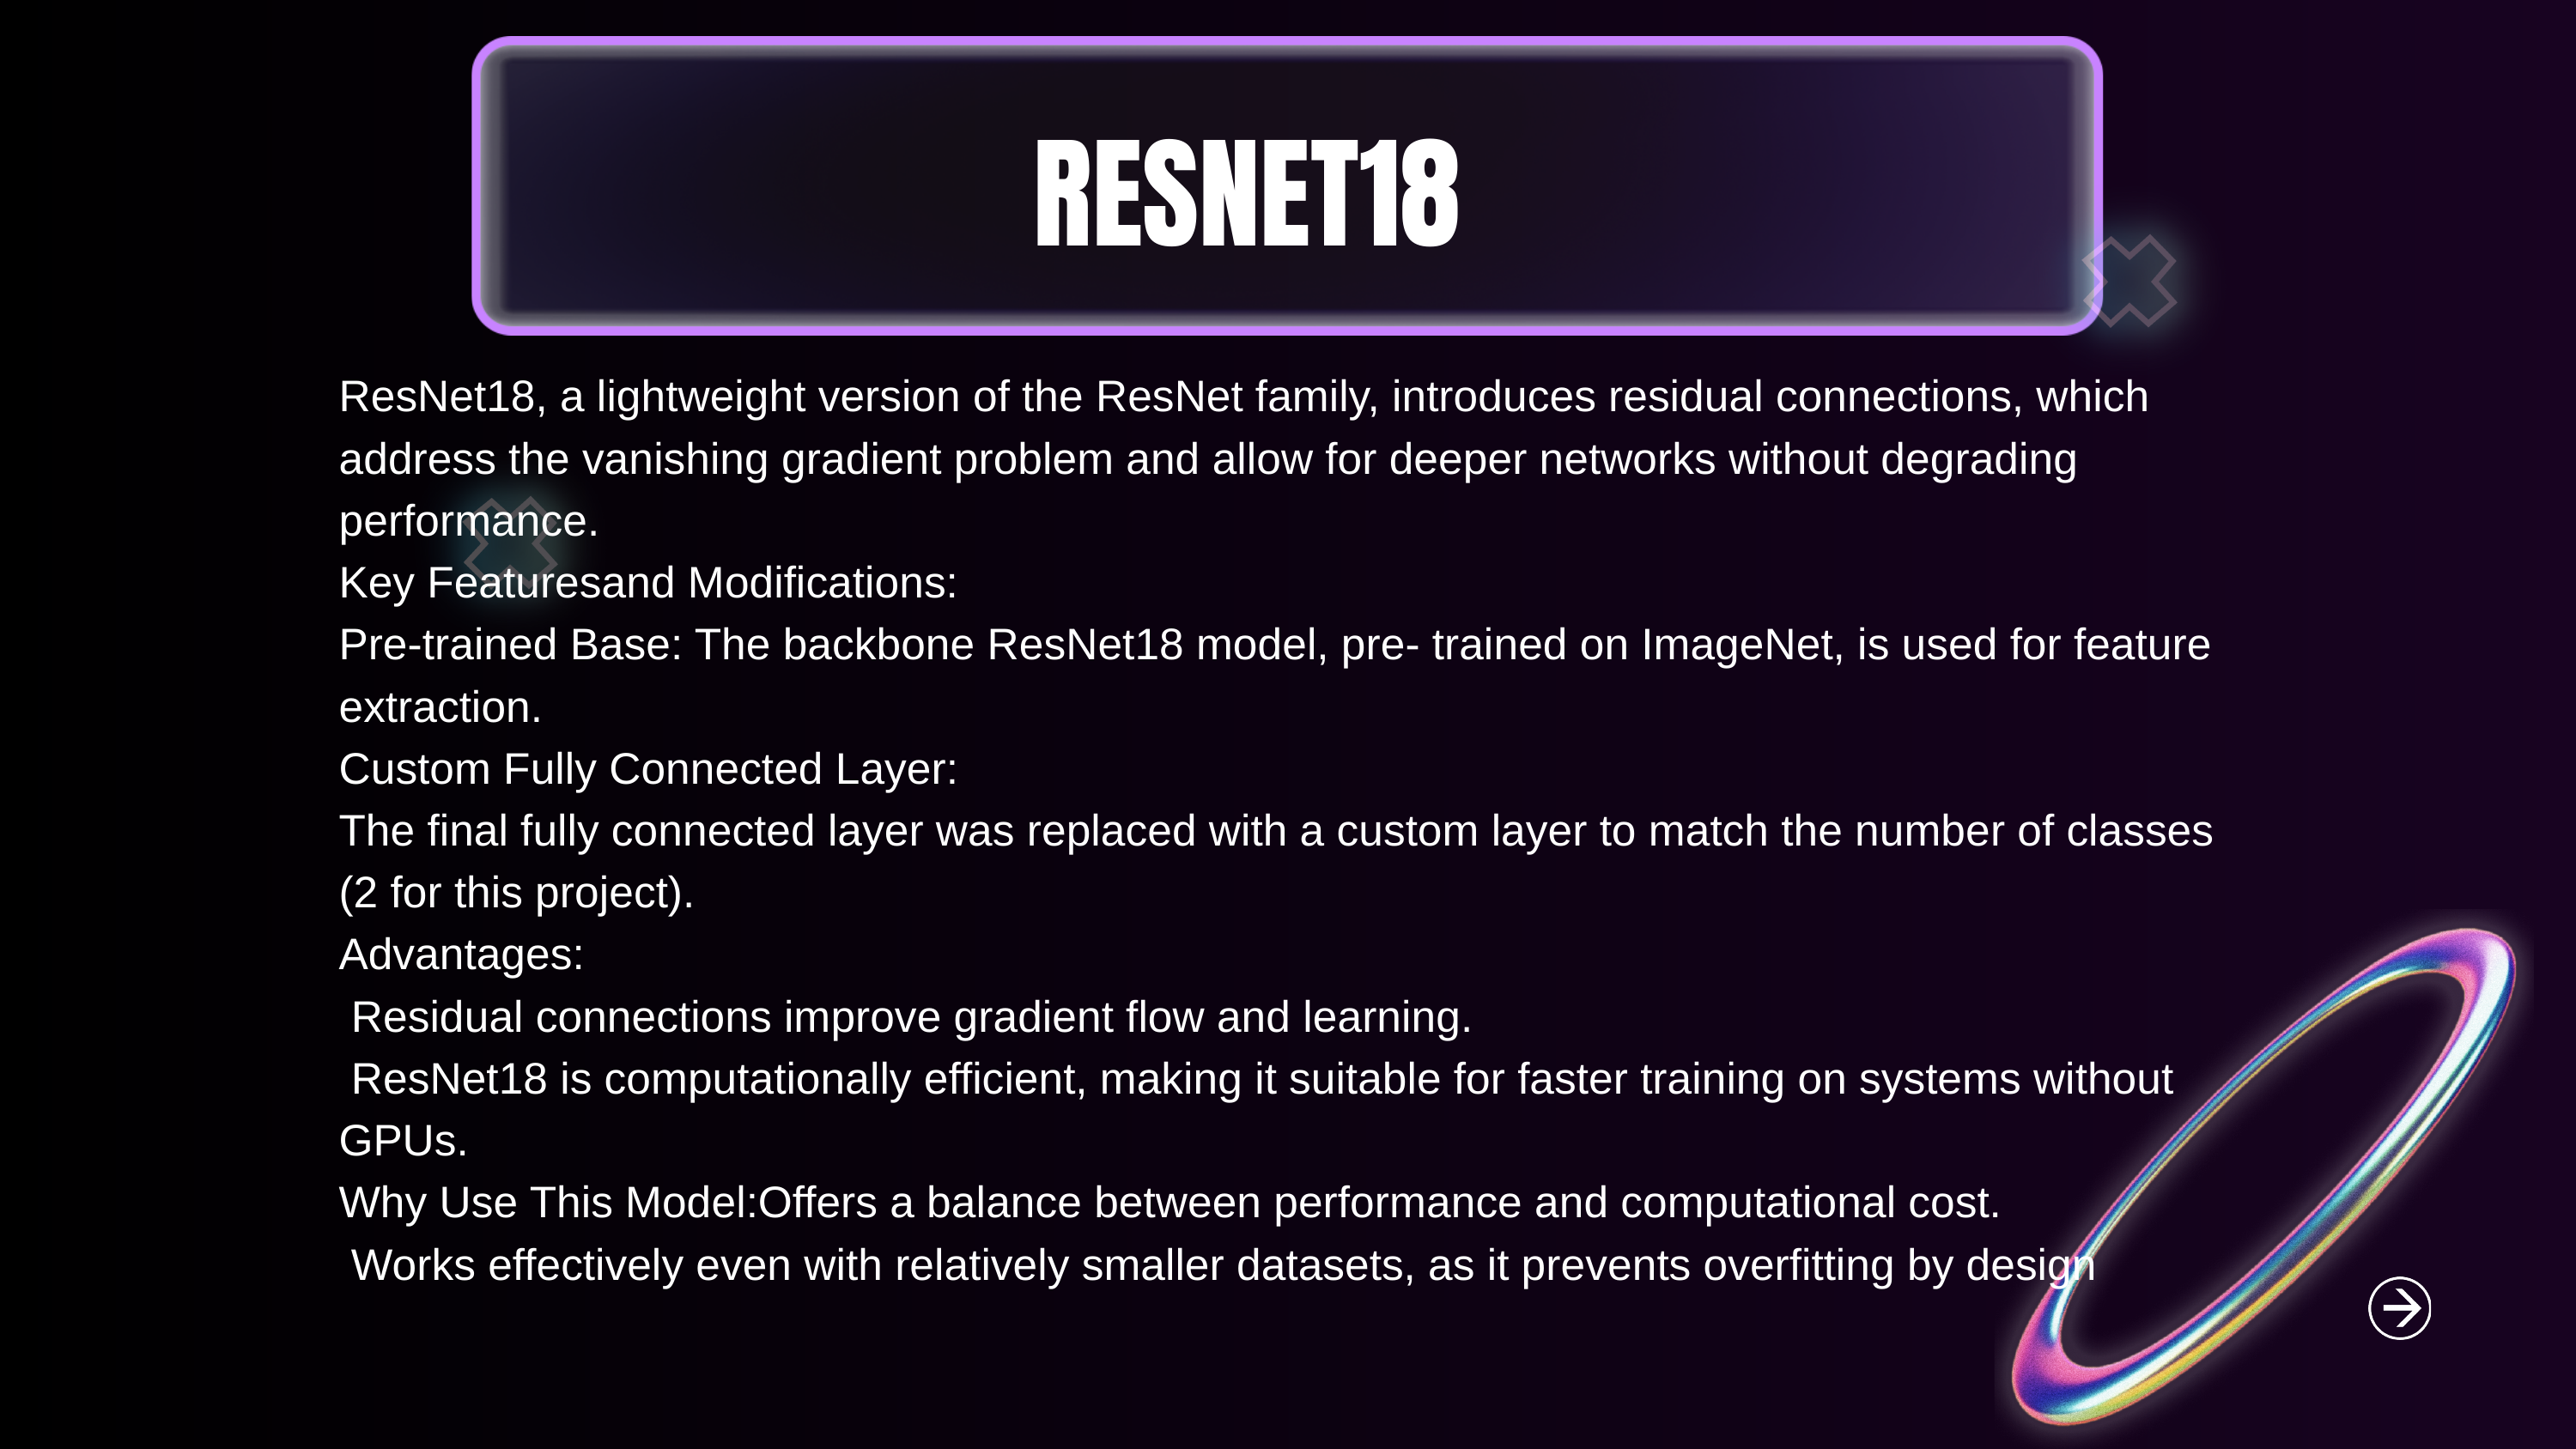

RESNET18

ResNet18, a lightweight version of the ResNet family, introduces residual connections, which address the vanishing gradient problem and allow for deeper networks without degrading performance.
Key Featuresand Modifications:
Pre-trained Base: The backbone ResNet18 model, pre- trained on ImageNet, is used for feature extraction.
Custom Fully Connected Layer:
The final fully connected layer was replaced with a custom layer to match the number of classes (2 for this project).
Advantages:
 Residual connections improve gradient flow and learning.
 ResNet18 is computationally efficient, making it suitable for faster training on systems without GPUs.
Why Use This Model:Offers a balance between performance and computational cost.
 Works effectively even with relatively smaller datasets, as it prevents overfitting by design